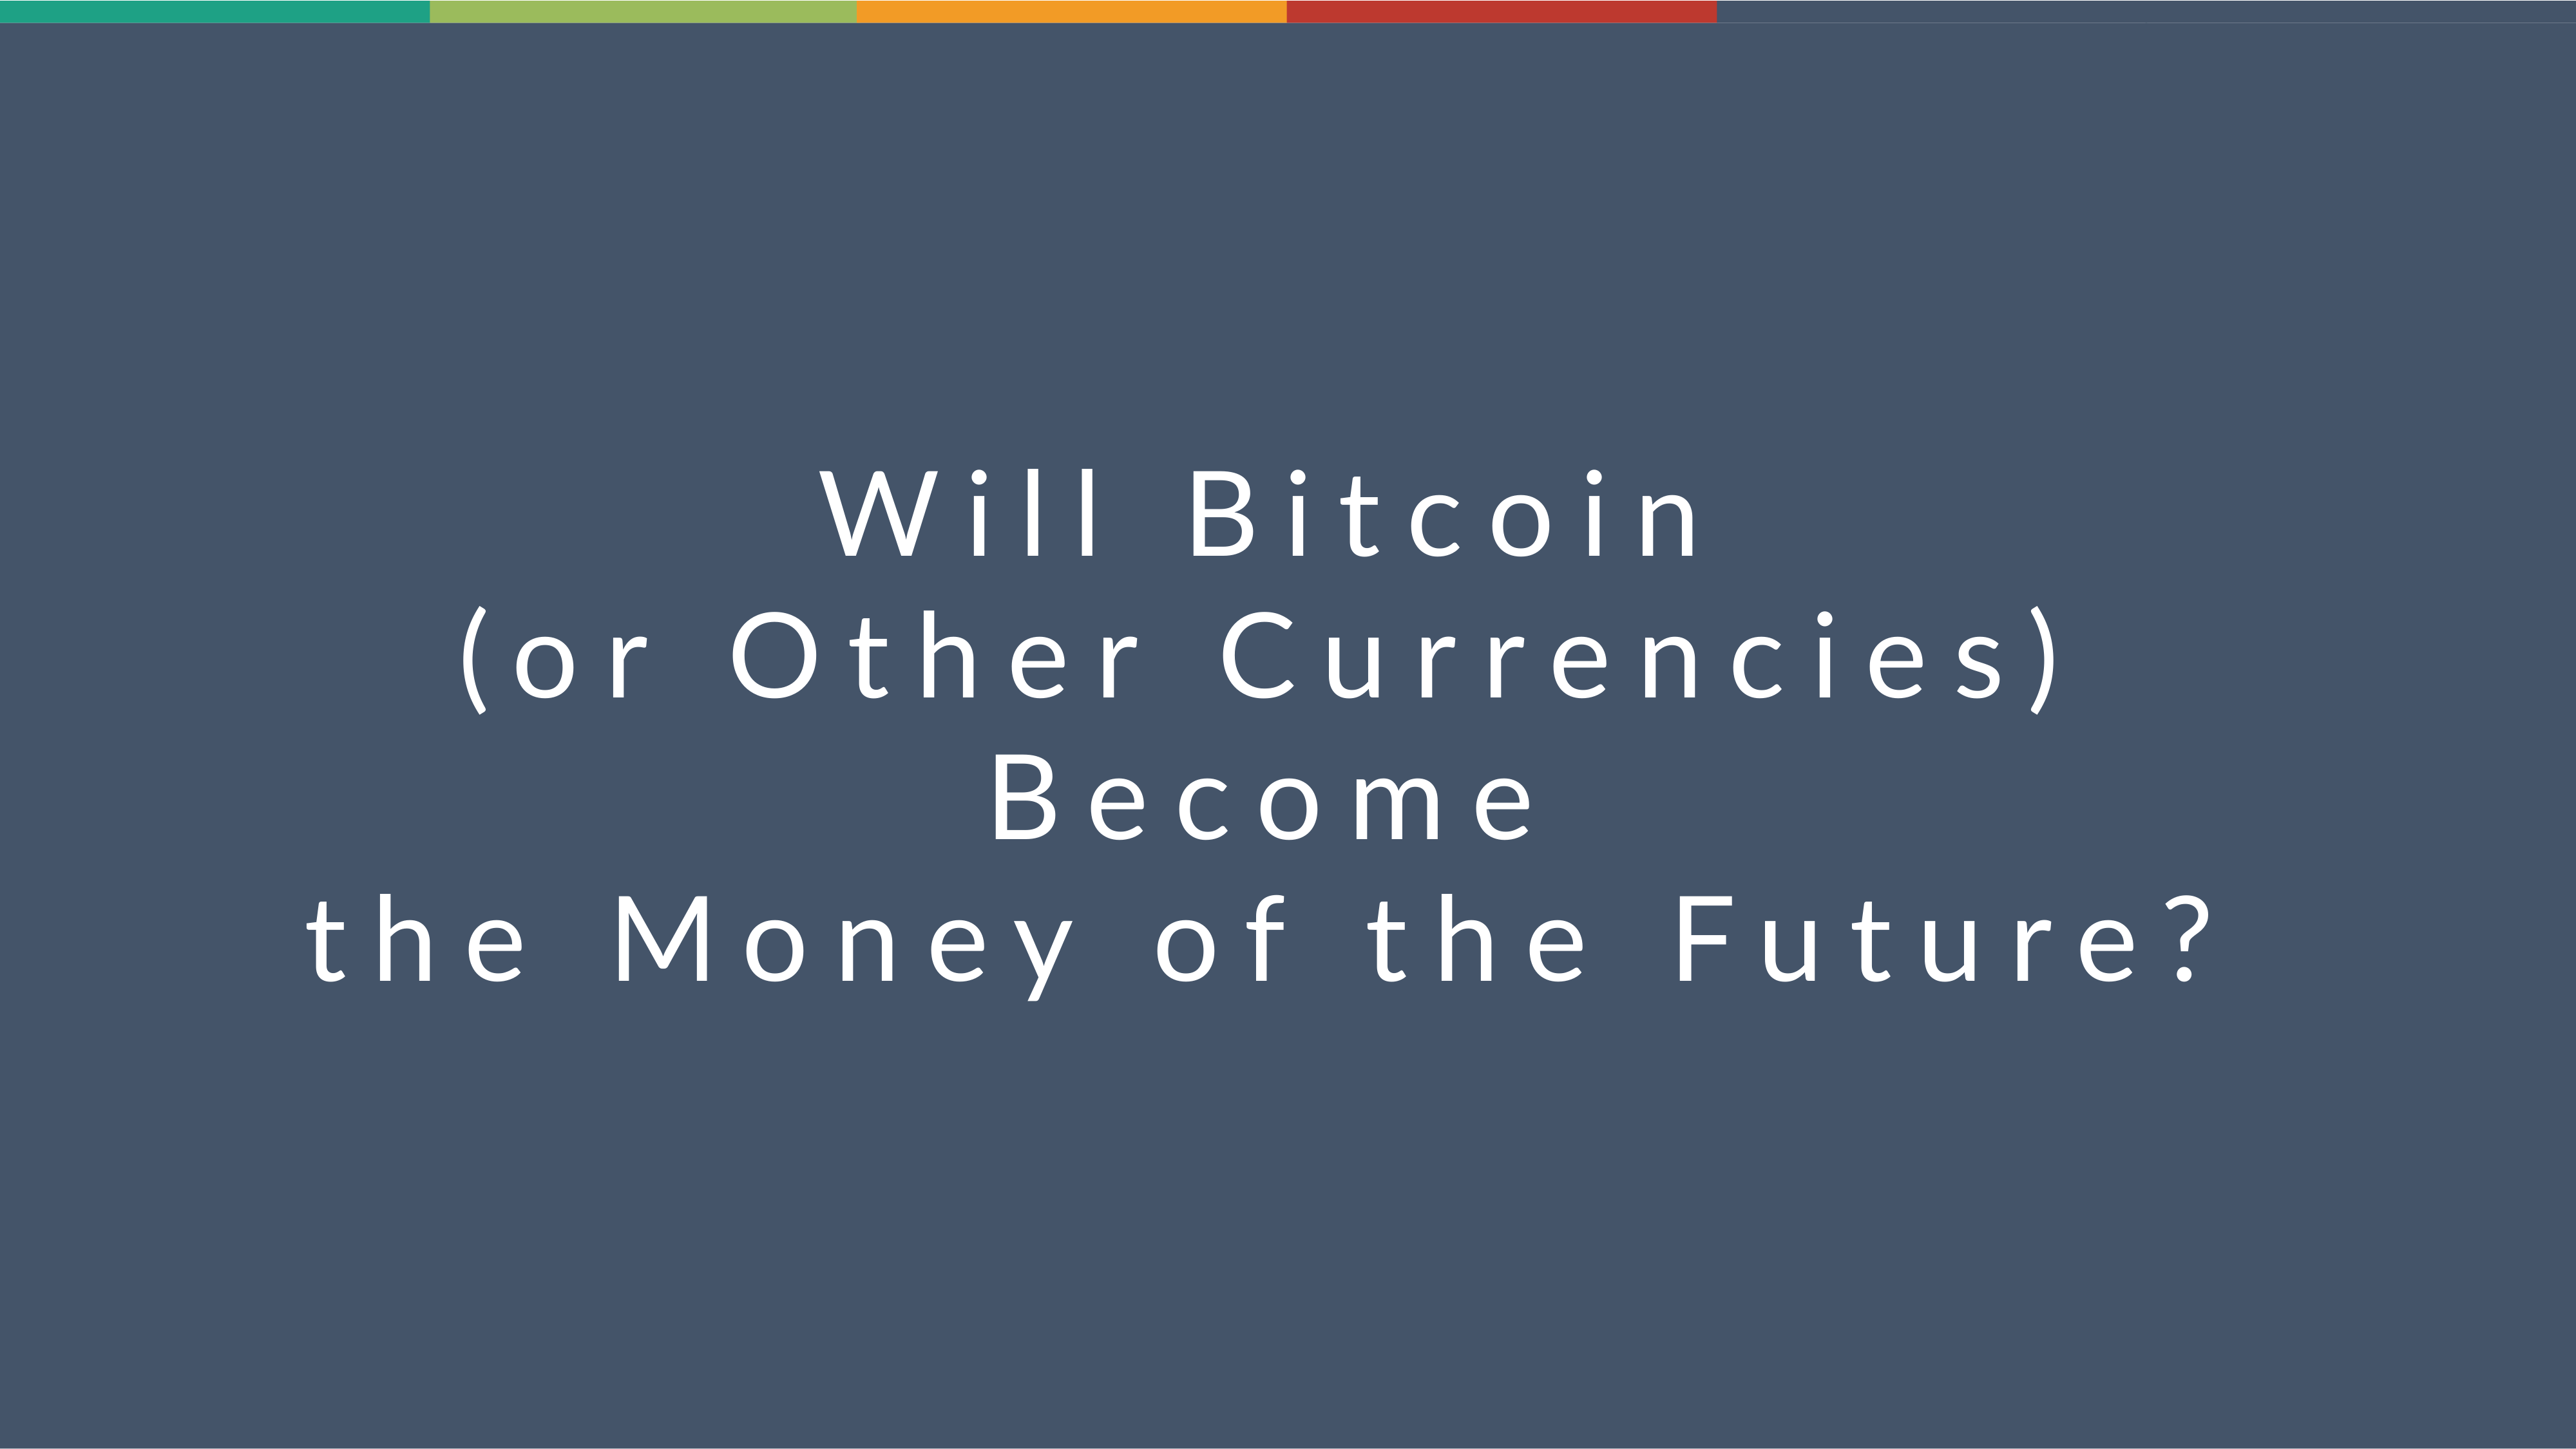

Will Bitcoin
(or Other Currencies)
Become
the Money of the Future?